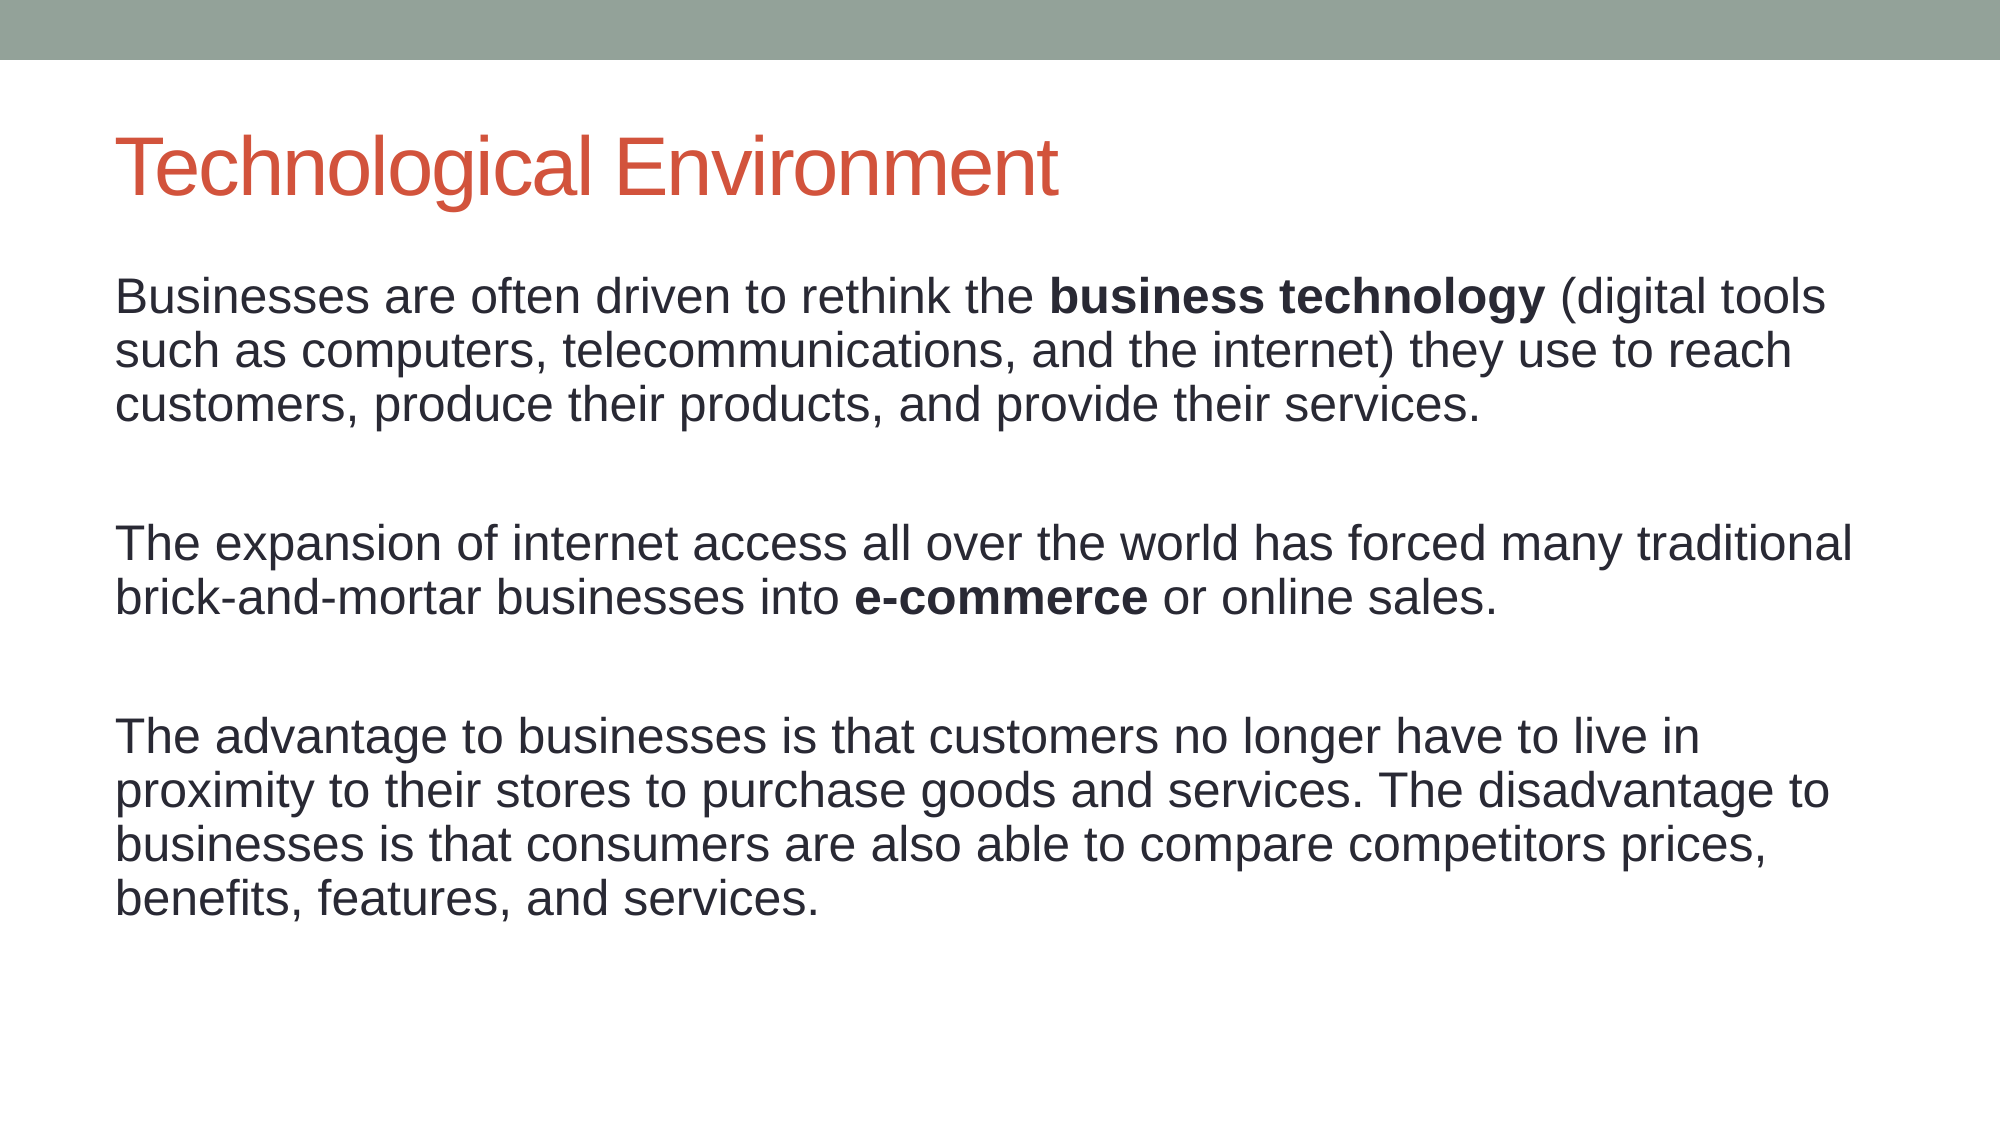

# Technological Environment
Businesses are often driven to rethink the business technology (digital tools such as computers, telecommunications, and the internet) they use to reach customers, produce their products, and provide their services.

The expansion of internet access all over the world has forced many traditional brick-and-mortar businesses into e-commerce or online sales.

The advantage to businesses is that customers no longer have to live in proximity to their stores to purchase goods and services. The disadvantage to businesses is that consumers are also able to compare competitors prices, benefits, features, and services.